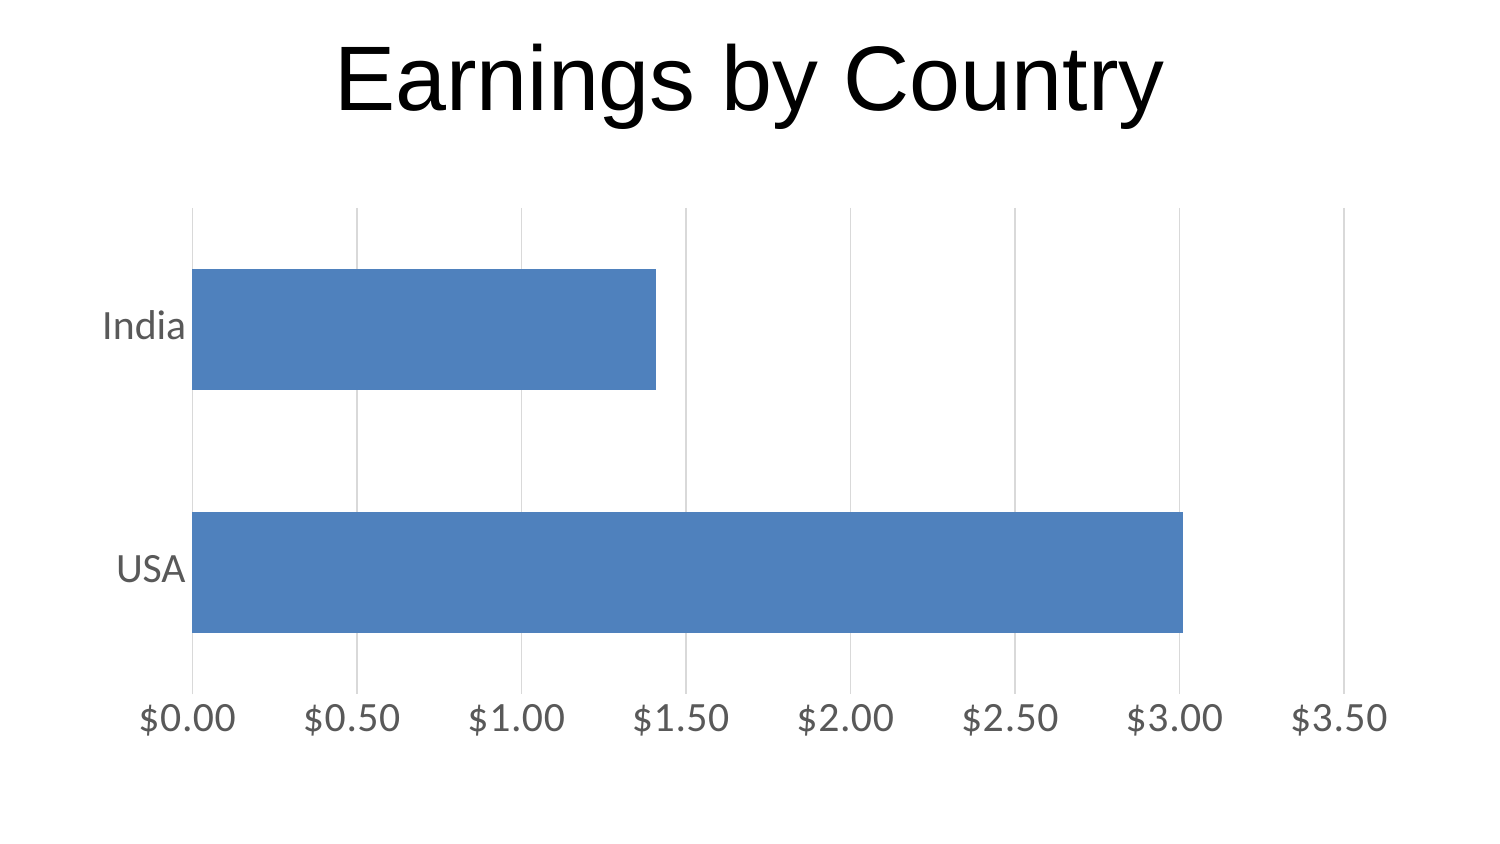

# Earnings by Country

### Chart

| Category | Country |
|---|---|
| USA | 3.01 |
| India | 1.41 |